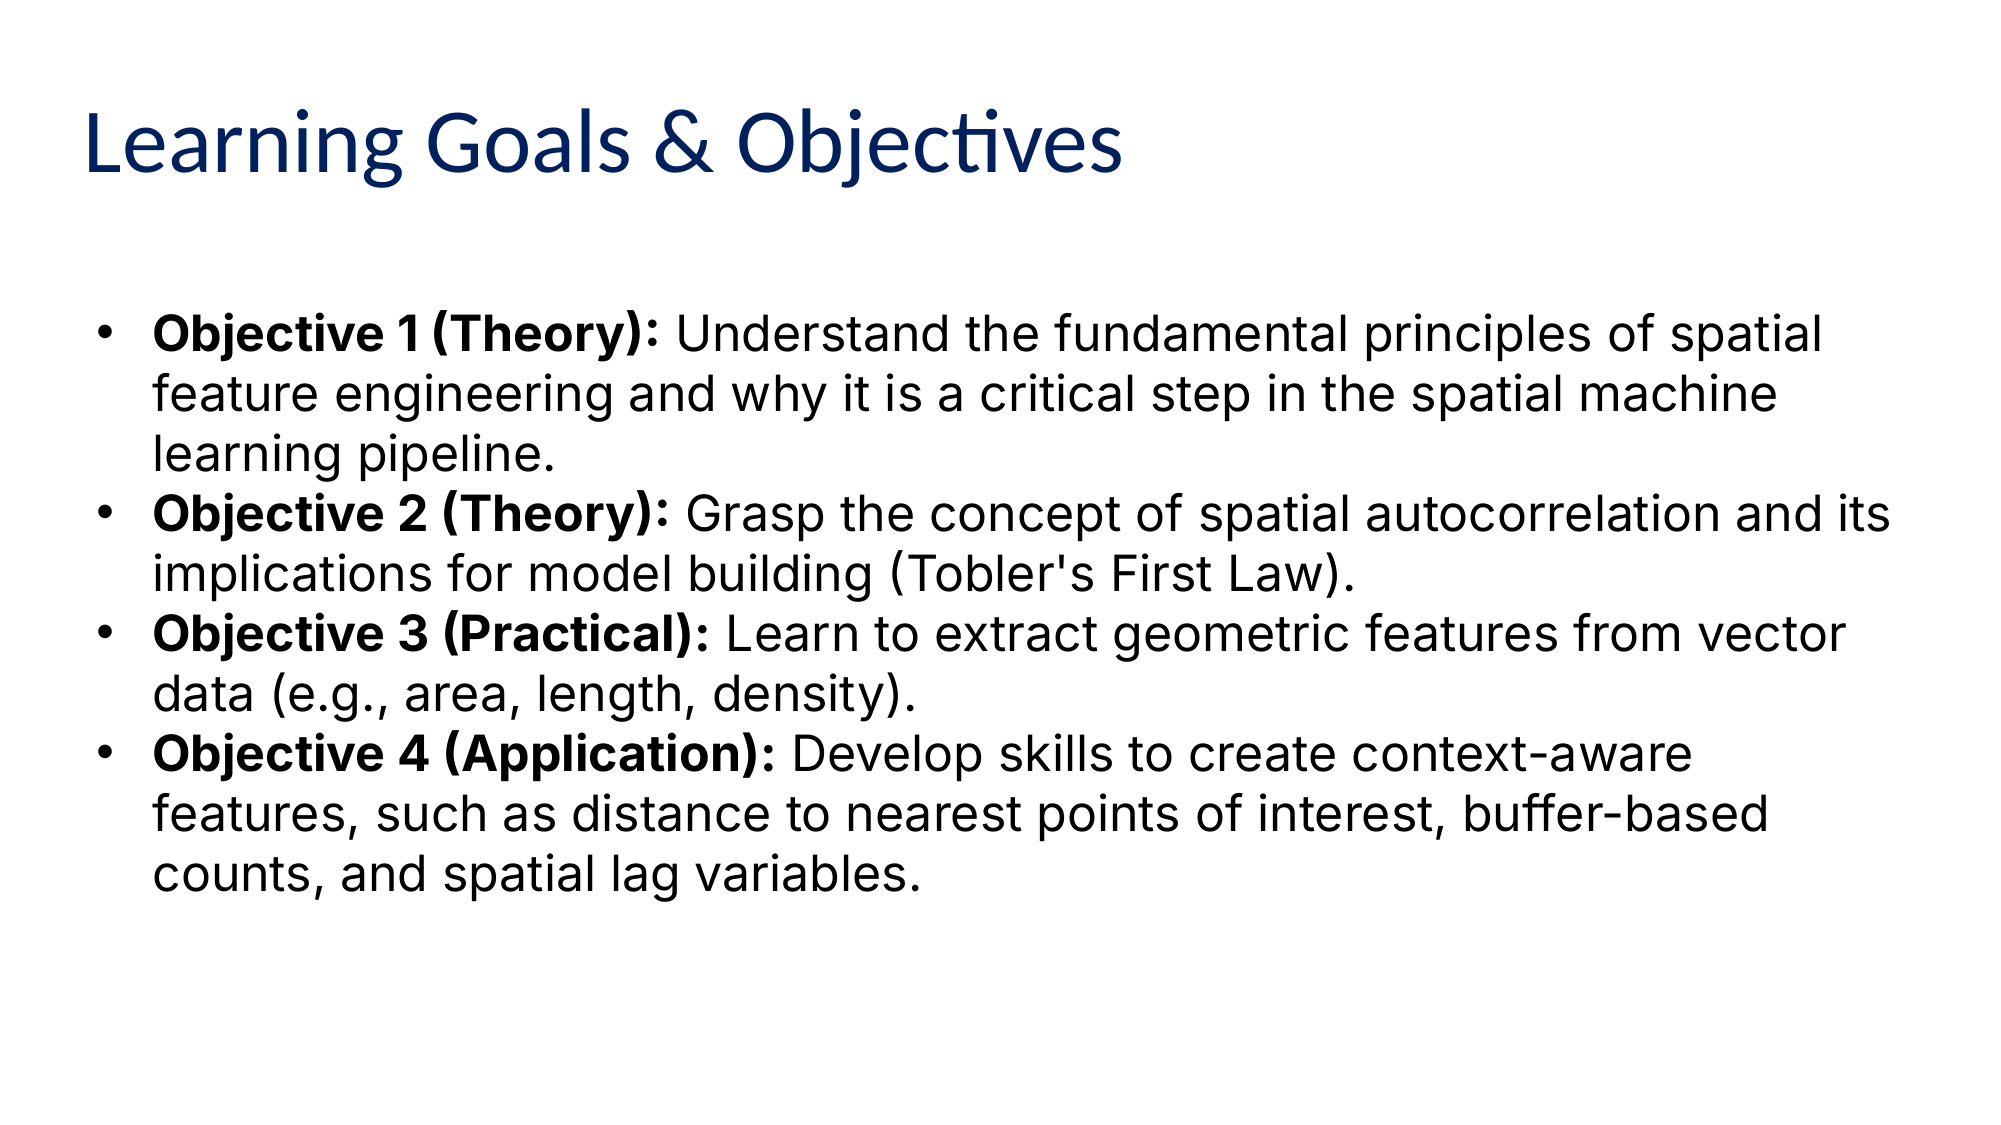

# Learning Goals & Objectives
Objective 1 (Theory): Understand the fundamental principles of spatial feature engineering and why it is a critical step in the spatial machine learning pipeline.
Objective 2 (Theory): Grasp the concept of spatial autocorrelation and its implications for model building (Tobler's First Law).
Objective 3 (Practical): Learn to extract geometric features from vector data (e.g., area, length, density).
Objective 4 (Application): Develop skills to create context-aware features, such as distance to nearest points of interest, buffer-based counts, and spatial lag variables.